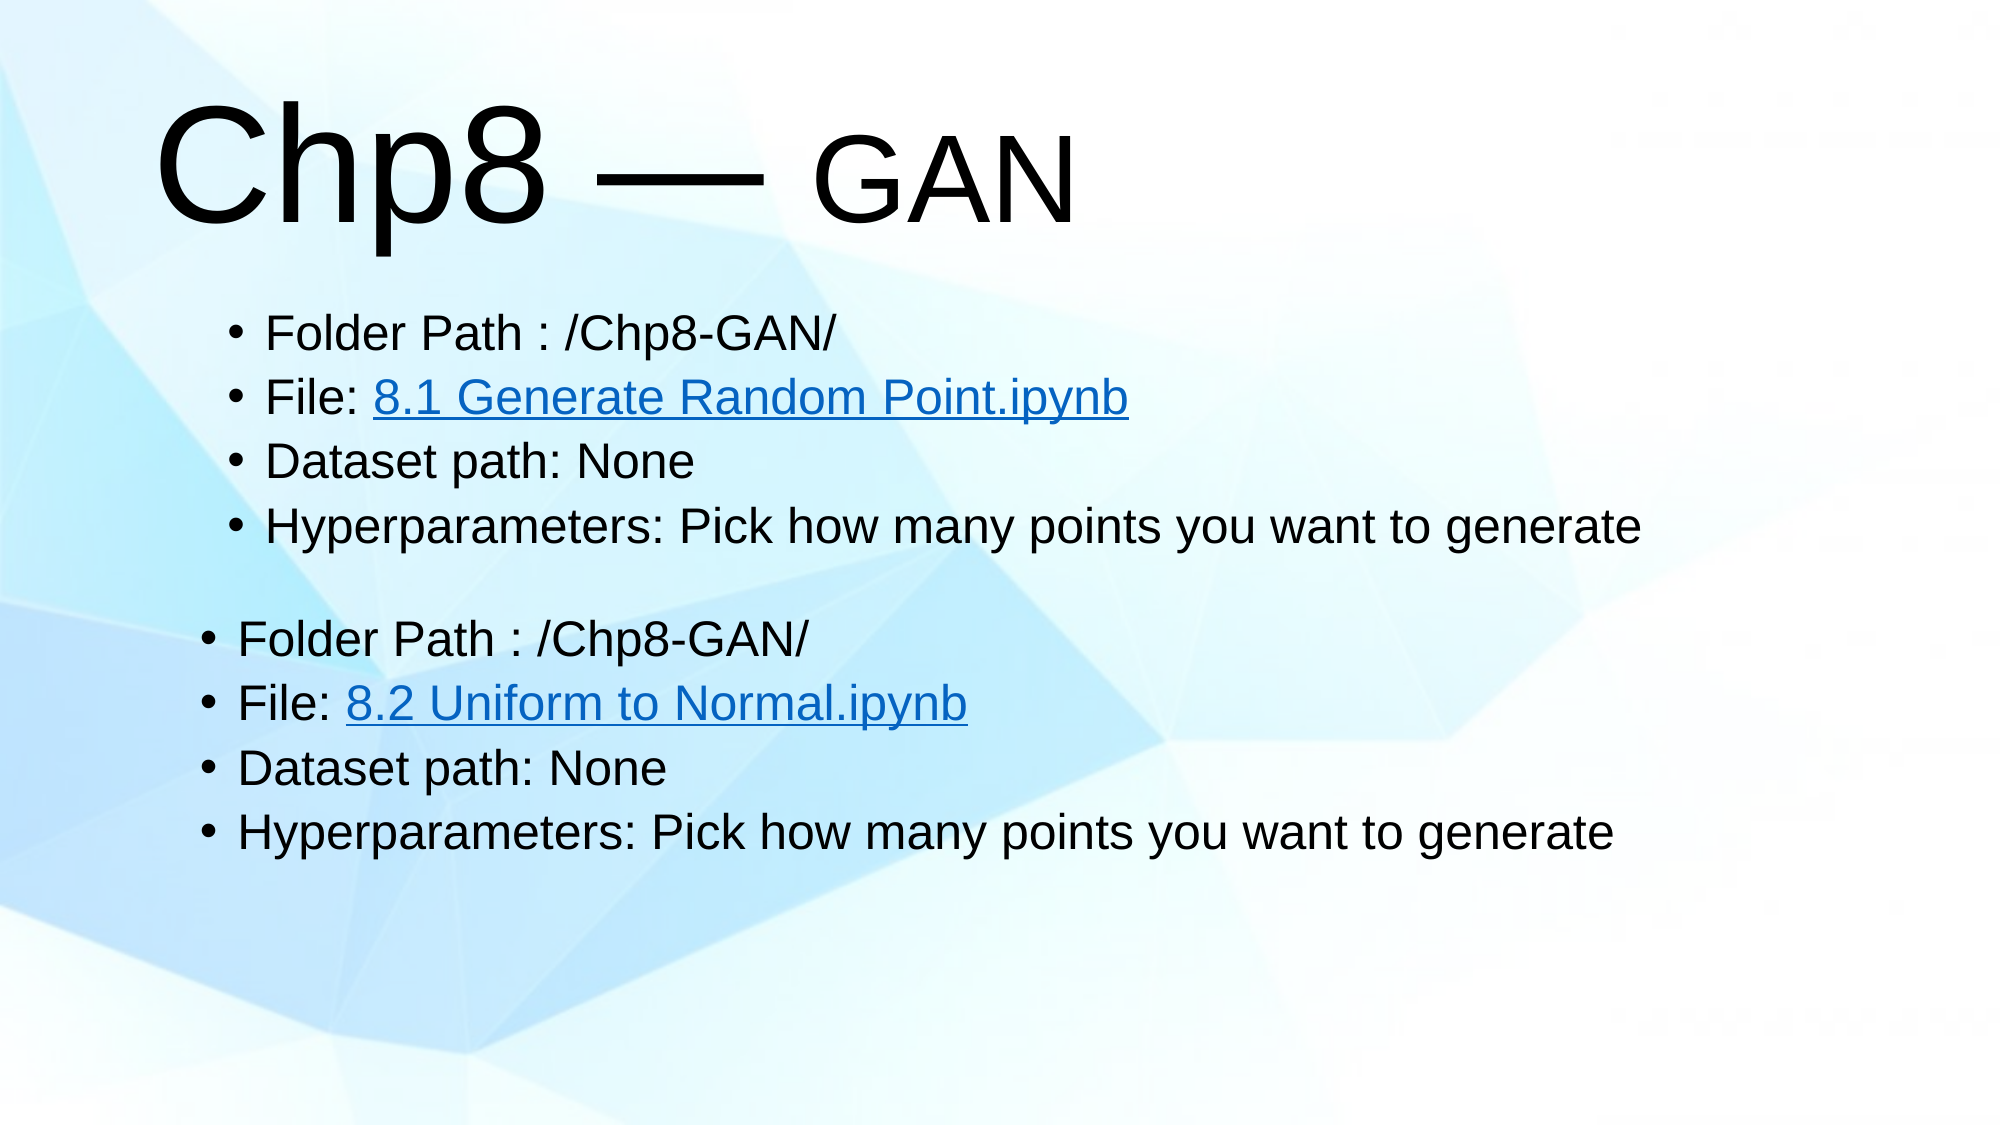

# Chp8 — GAN
Folder Path : /Chp8-GAN/
File: 8.1 Generate Random Point.ipynb
Dataset path: None
Hyperparameters: Pick how many points you want to generate

Folder Path : /Chp8-GAN/
File: 8.2 Uniform to Normal.ipynb
Dataset path: None
Hyperparameters: Pick how many points you want to generate